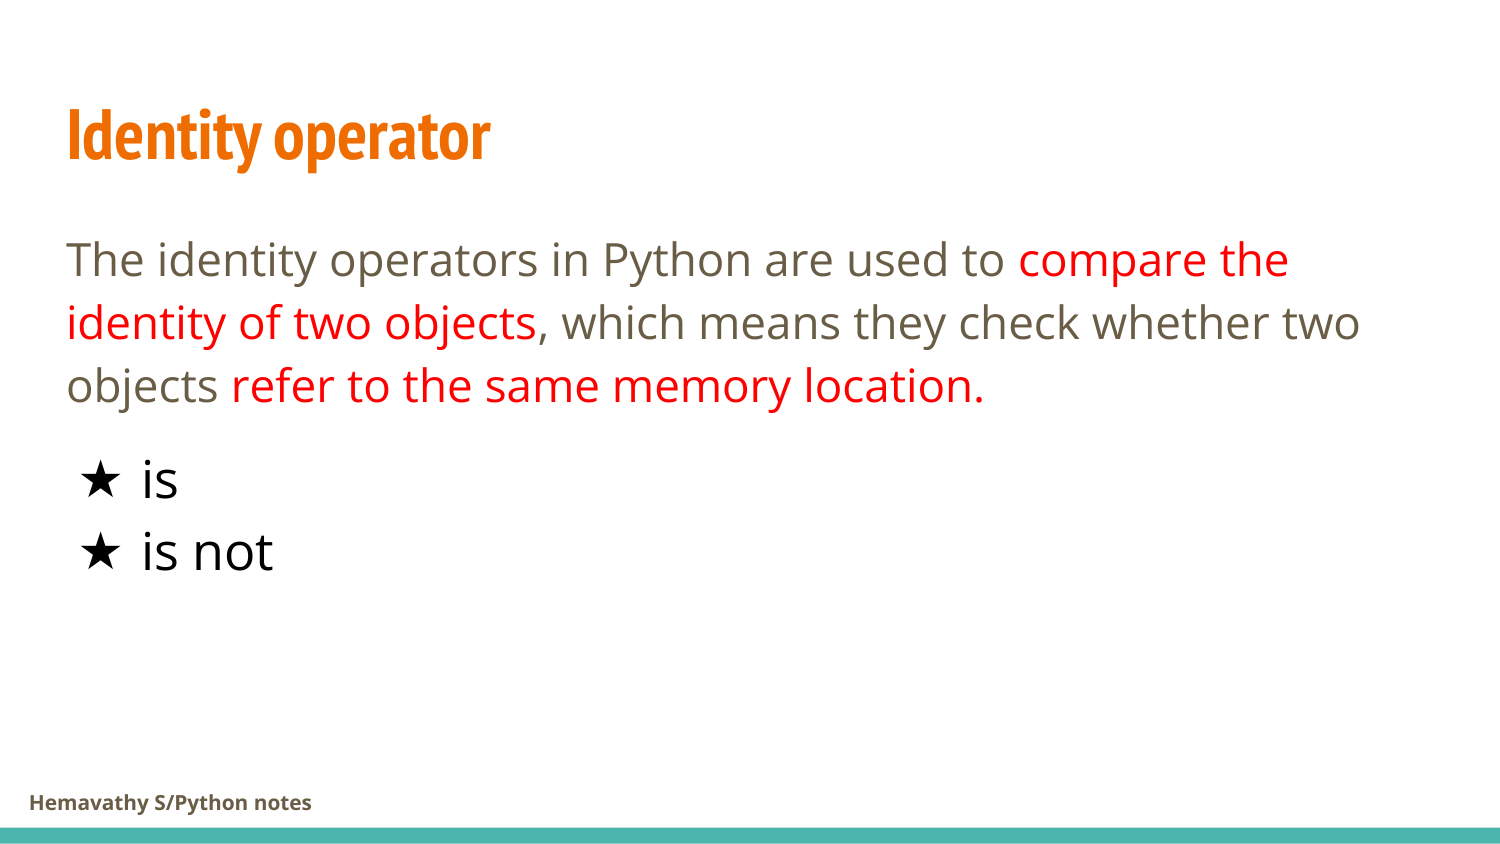

# Identity operator
The identity operators in Python are used to compare the identity of two objects, which means they check whether two objects refer to the same memory location.
is
is not